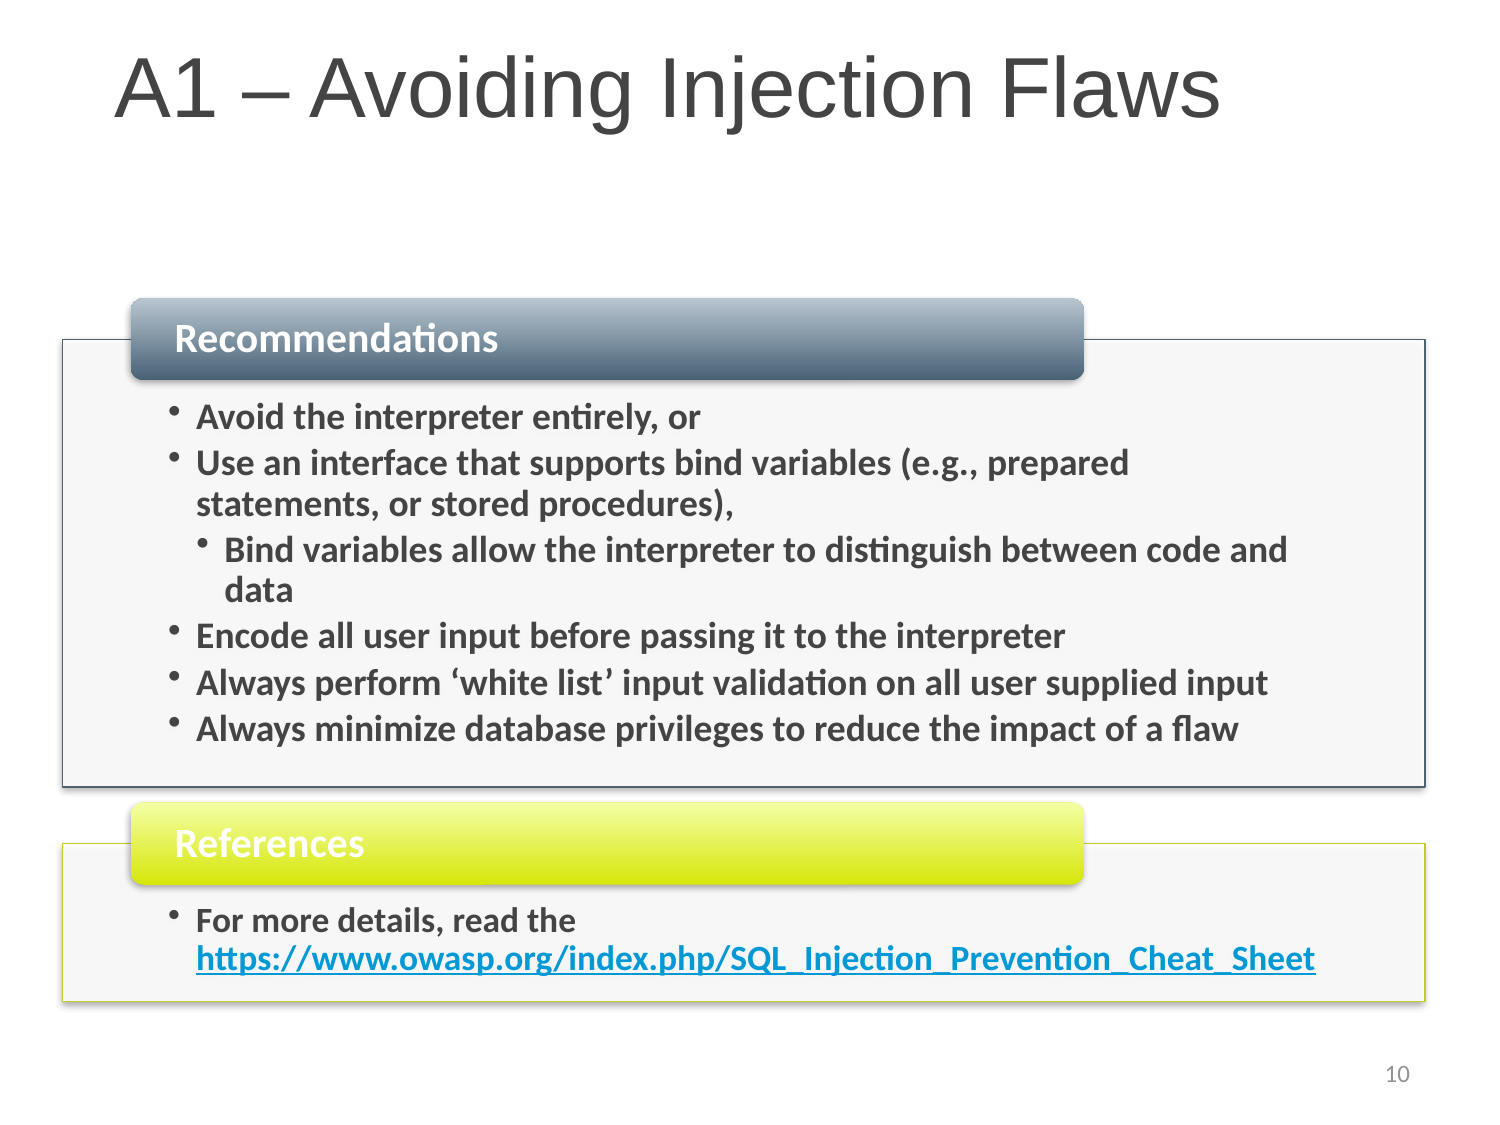

# A1 – Avoiding Injection Flaws
Avoid the interpreter entirely, or
Use an interface that supports bind variables (e.g., prepared statements, or stored procedures),
Bind variables allow the interpreter to distinguish between code and data
Encode all user input before passing it to the interpreter
Always perform ‘white list’ input validation on all user supplied input
Always minimize database privileges to reduce the impact of a flaw
Recommendations
For more details, read the https://www.owasp.org/index.php/SQL_Injection_Prevention_Cheat_Sheet
References
10